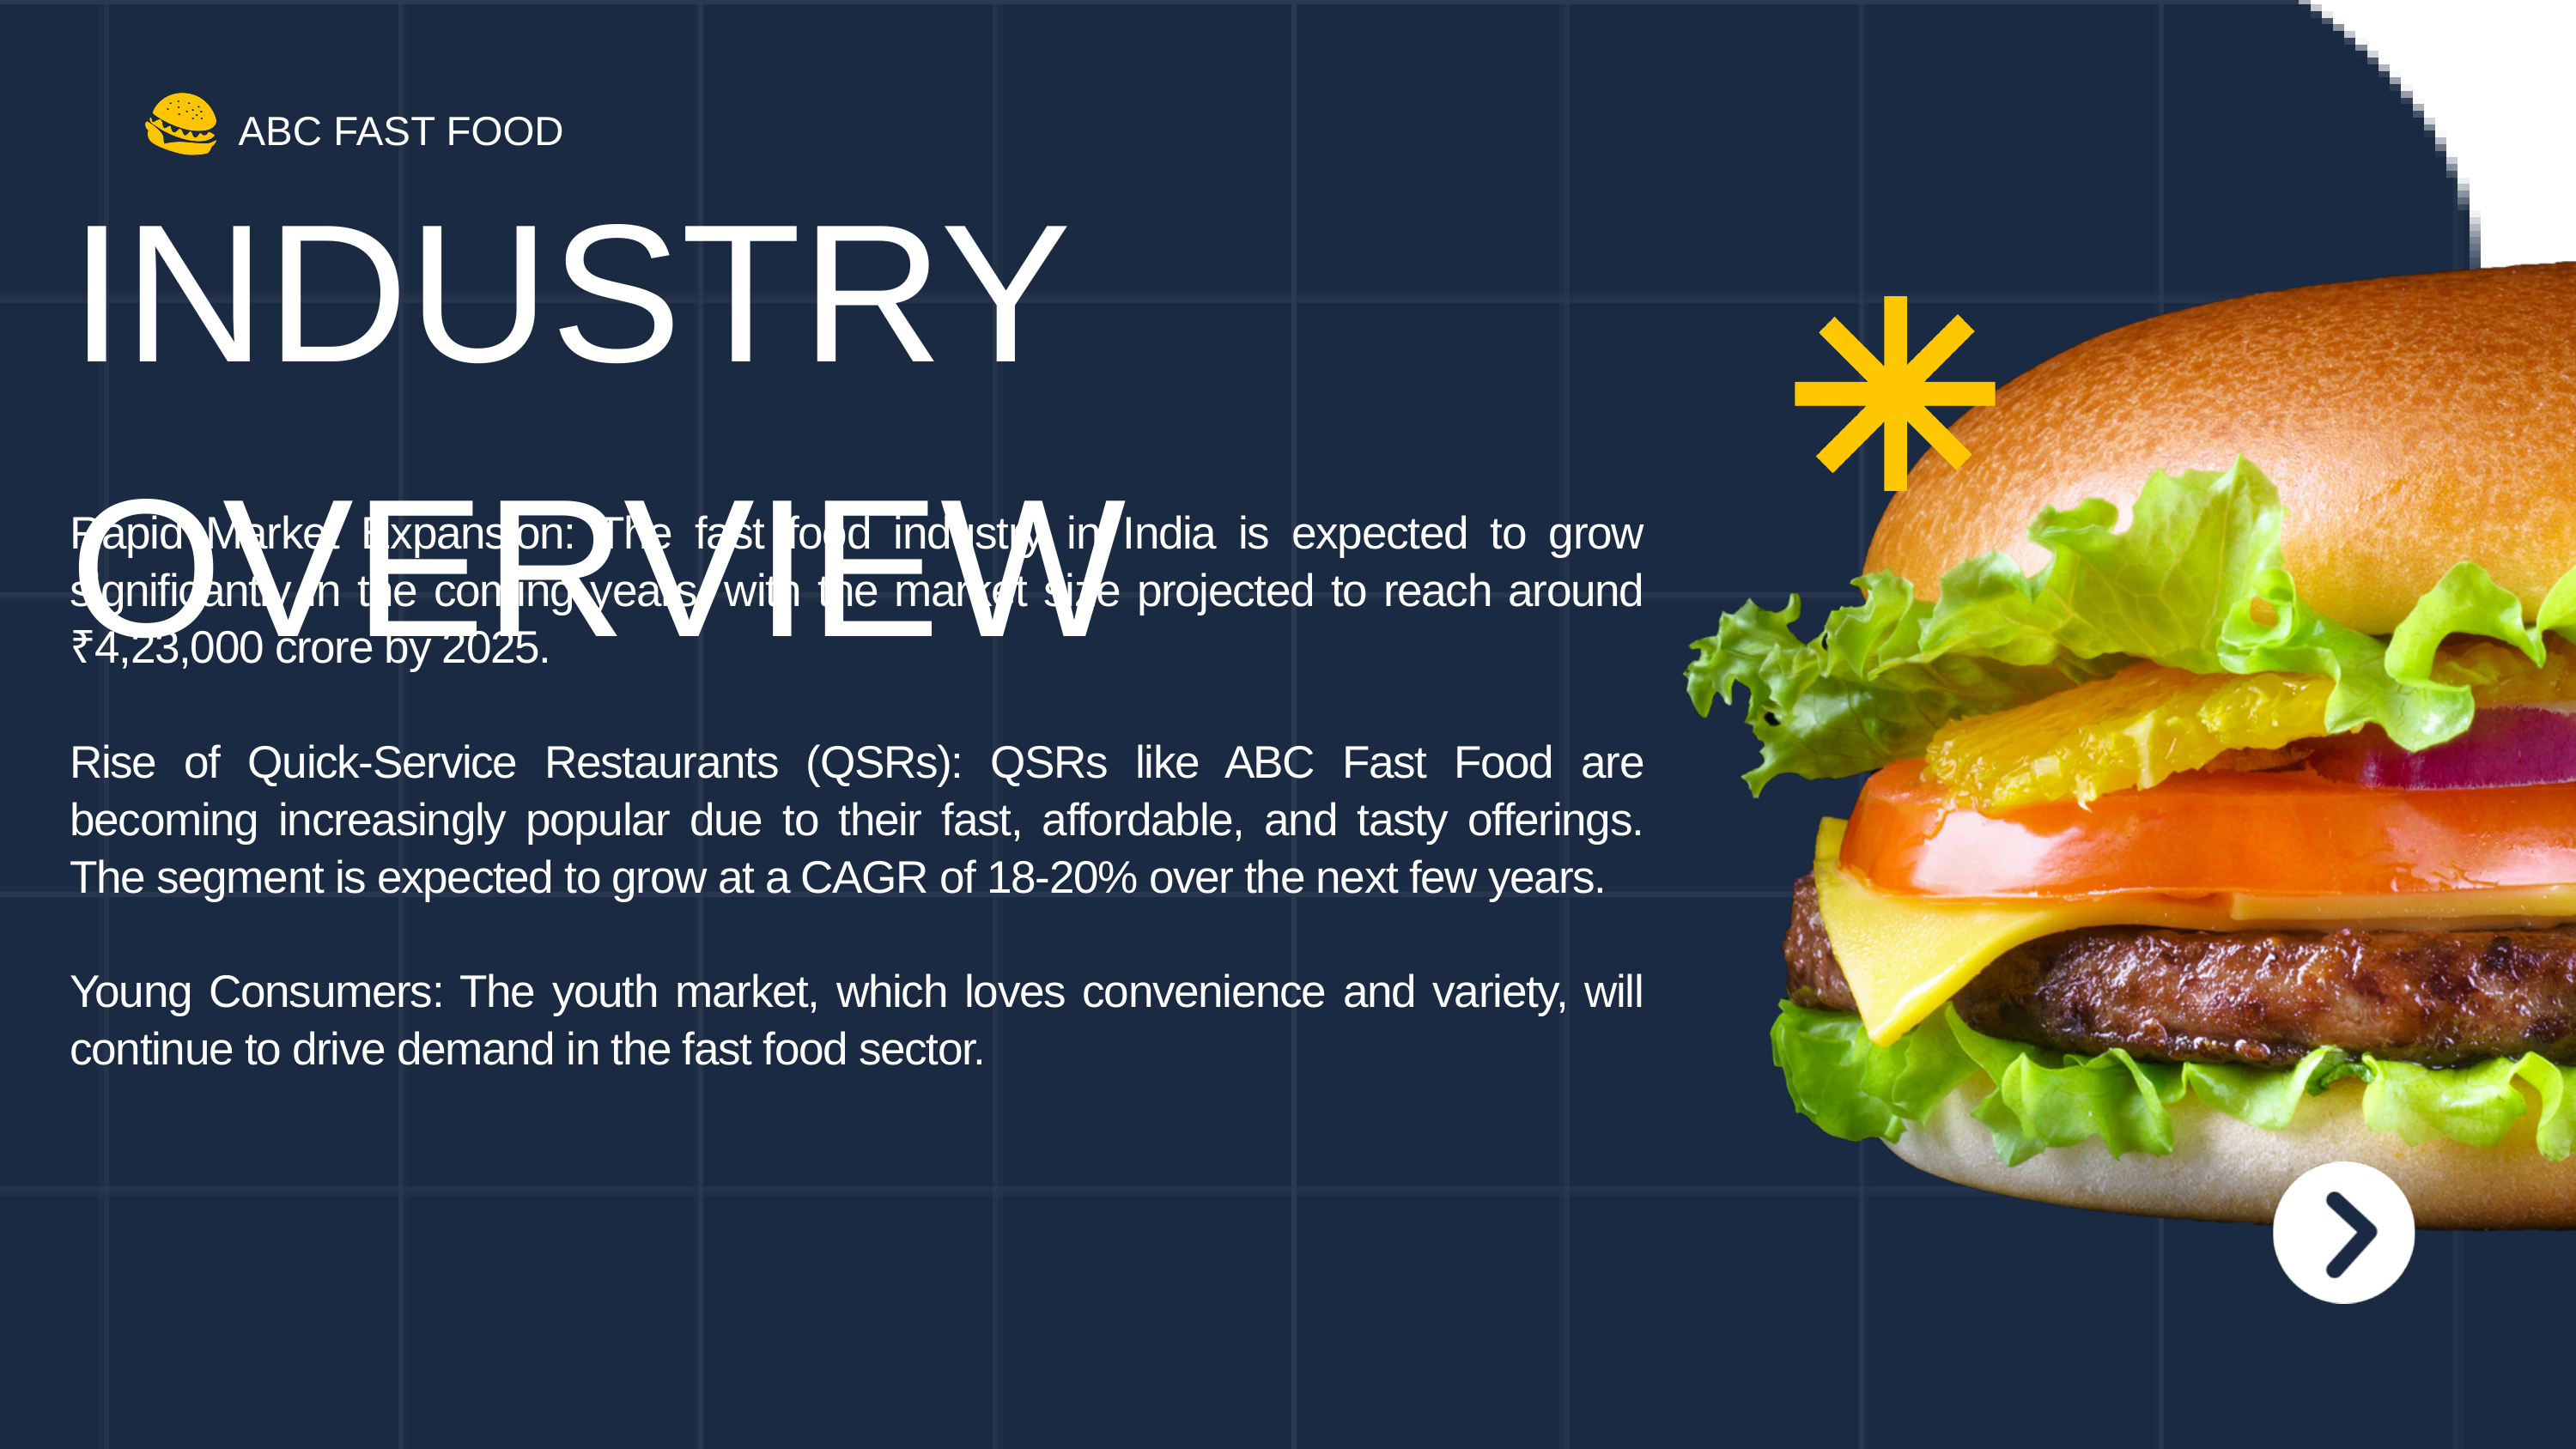

ABC FAST FOOD
INDUSTRY OVERVIEW

Rapid Market Expansion: The fast food industry in India is expected to grow significantly in the coming years, with the market size projected to reach around ₹4,23,000 crore by 2025.

Rise of Quick-Service Restaurants (QSRs): QSRs like ABC Fast Food are becoming increasingly popular due to their fast, affordable, and tasty offerings. The segment is expected to grow at a CAGR of 18-20% over the next few years.

Young Consumers: The youth market, which loves convenience and variety, will continue to drive demand in the fast food sector.